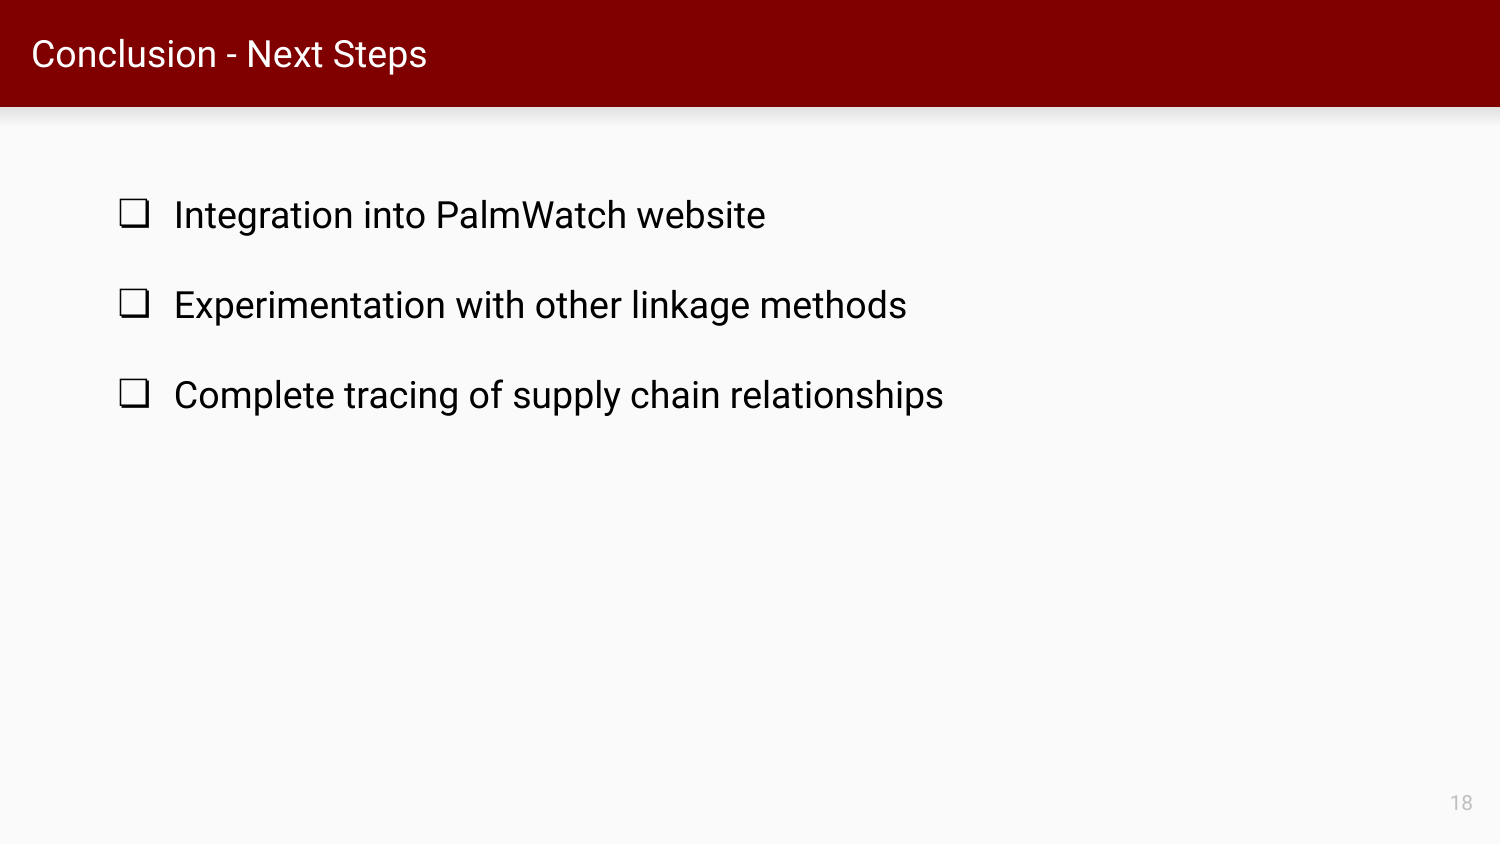

# Conclusion - Next Steps
Integration into PalmWatch website

Experimentation with other linkage methods

Complete tracing of supply chain relationships
18